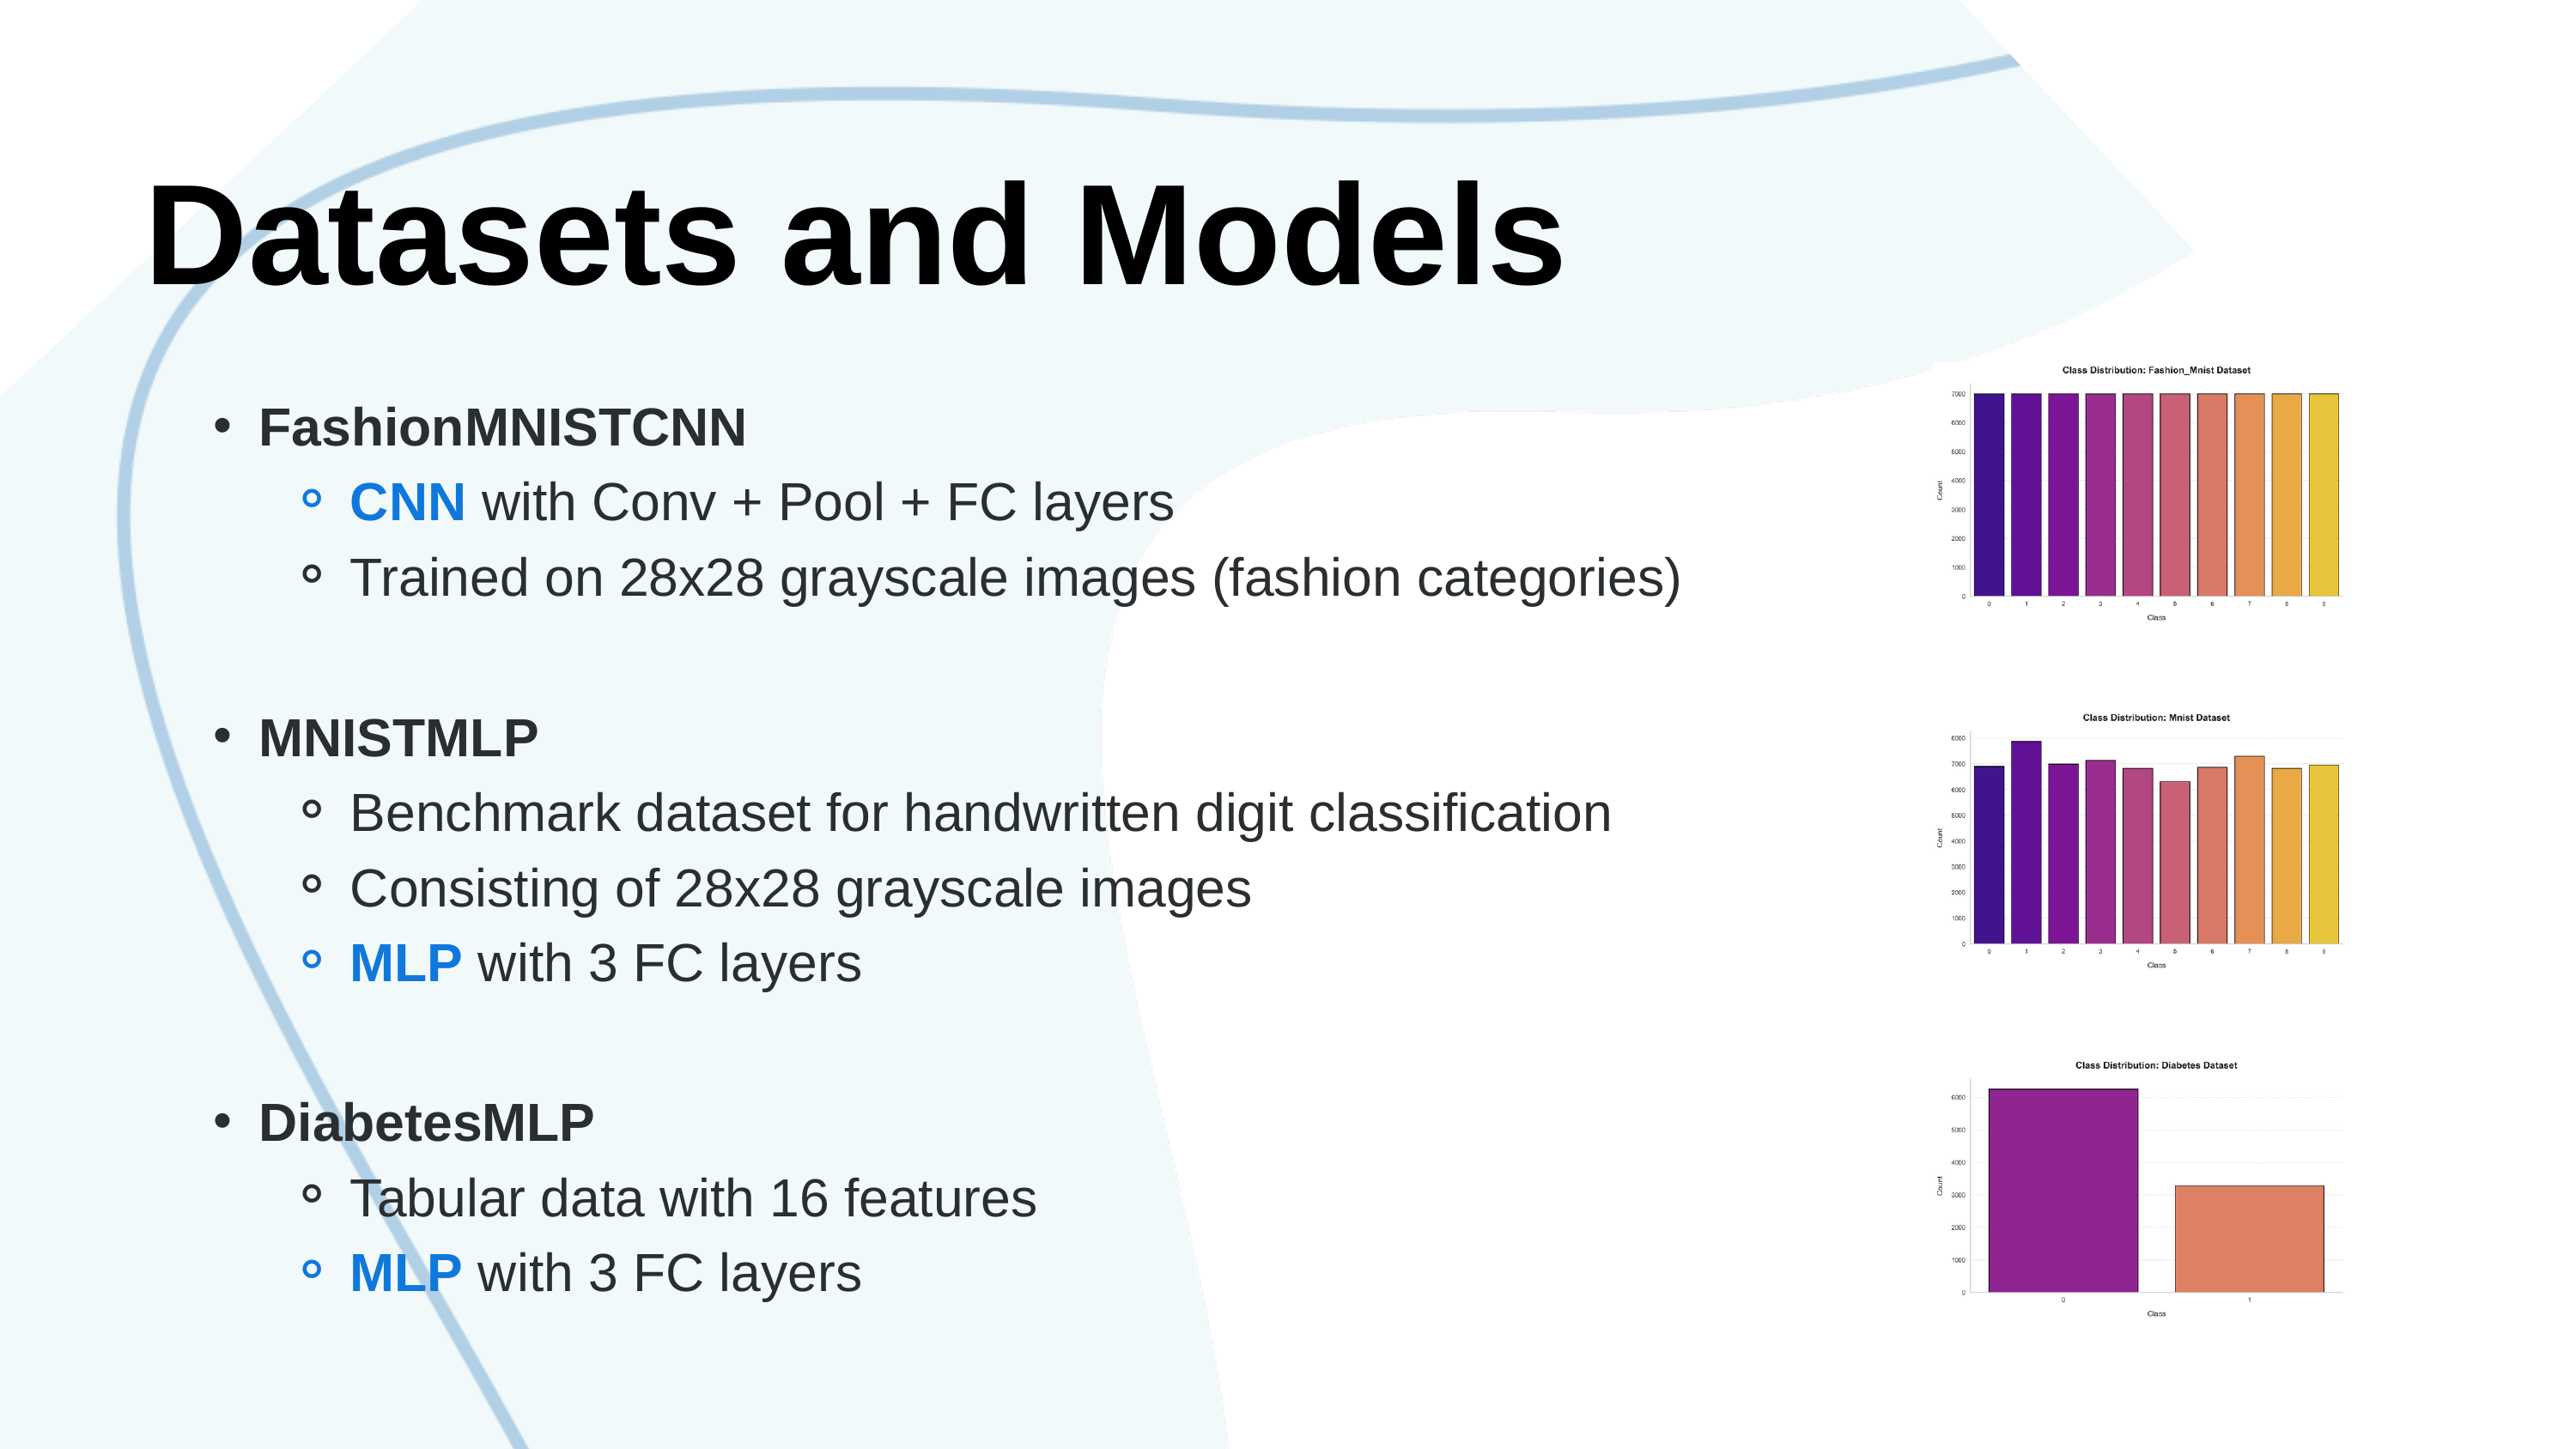

Datasets and Models

FashionMNISTCNN
CNN with Conv + Pool + FC layers
Trained on 28x28 grayscale images (fashion categories)
MNISTMLP
Benchmark dataset for handwritten digit classification
Consisting of 28x28 grayscale images
MLP with 3 FC layers

DiabetesMLP
Tabular data with 16 features
MLP with 3 FC layers